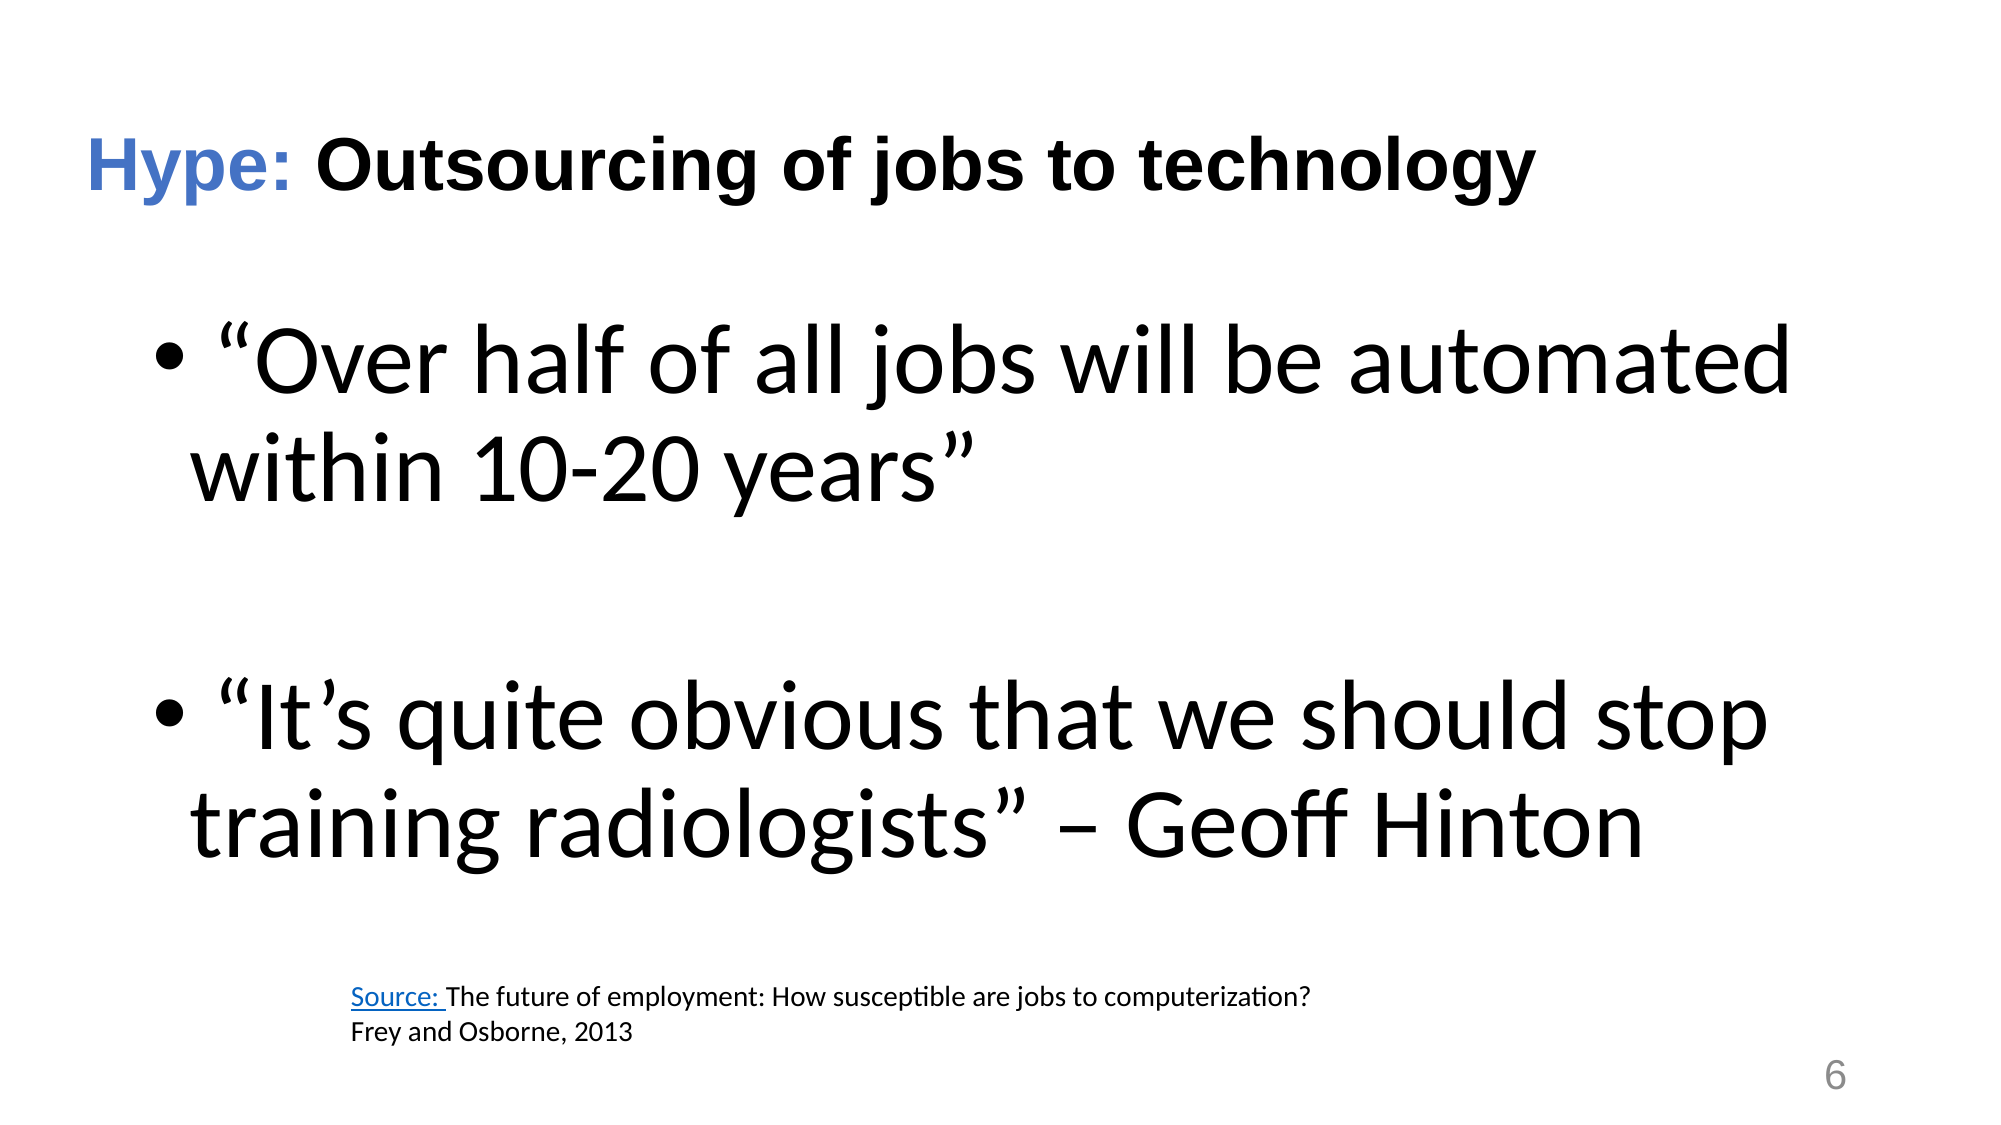

# Hype: Outsourcing of jobs to technology
 “Over half of all jobs will be automated within 10-20 years”
 “It’s quite obvious that we should stop training radiologists” – Geoff Hinton
Source: The future of employment: How susceptible are jobs to computerization?
Frey and Osborne, 2013
6